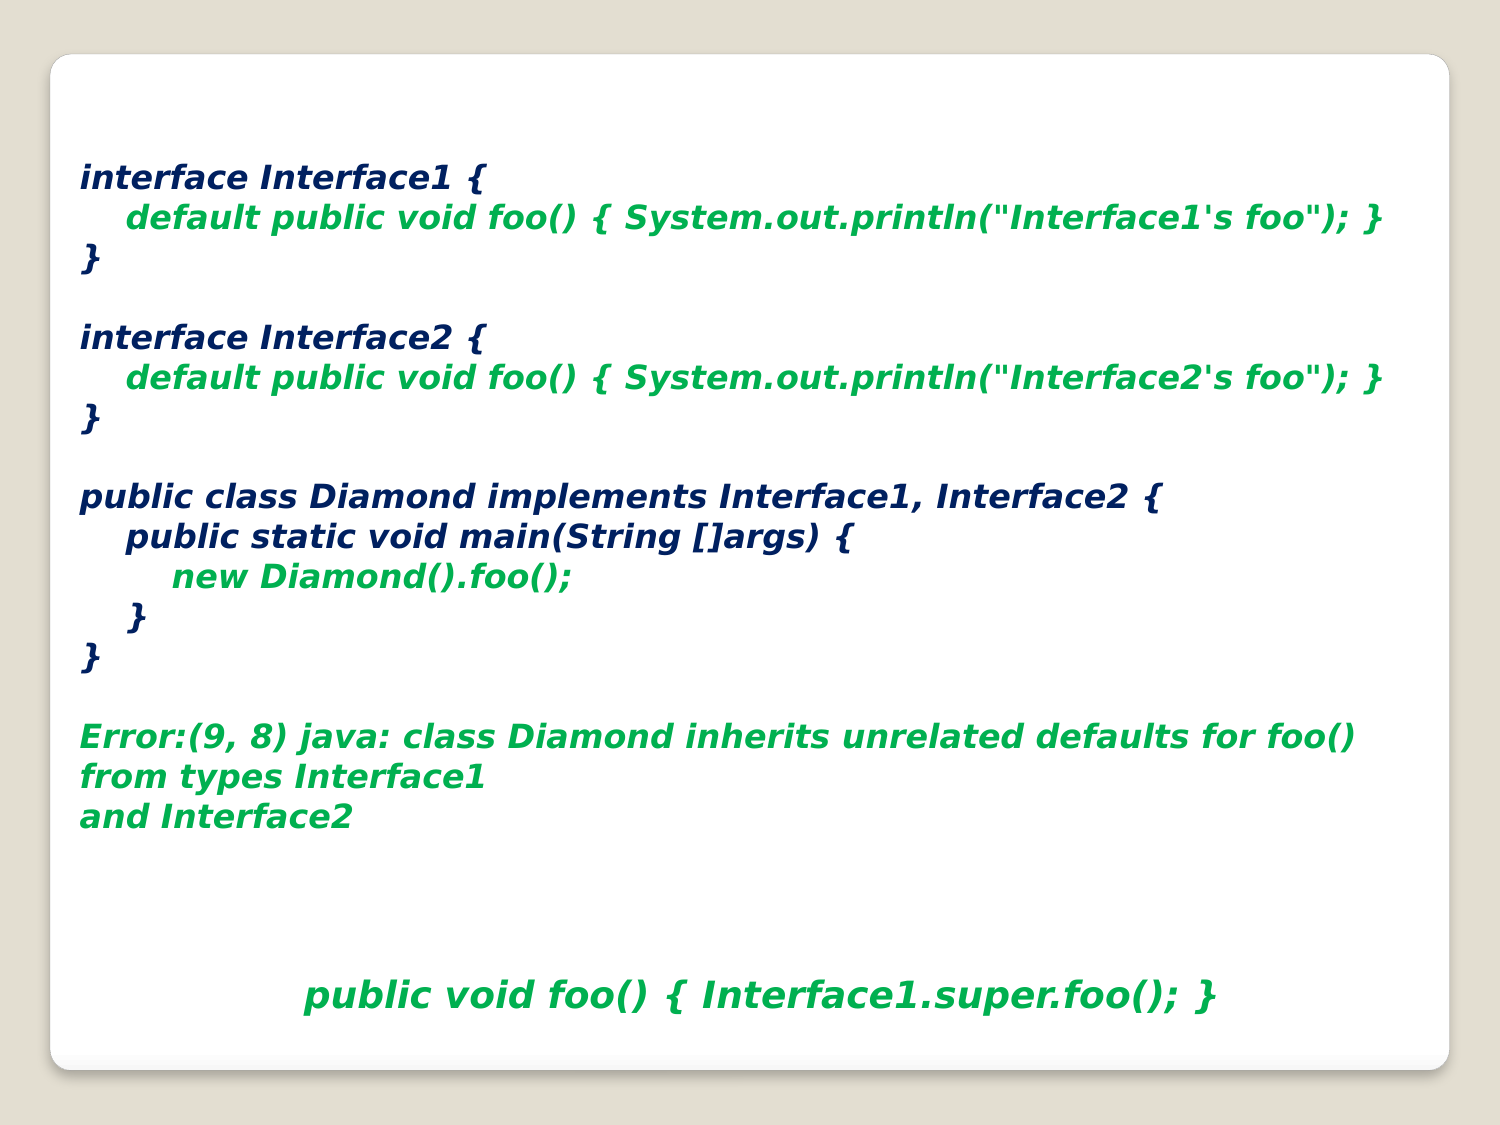

interface Interface1 {
    default public void foo() { System.out.println("Interface1's foo"); }
}

interface Interface2 {
    default public void foo() { System.out.println("Interface2's foo"); }
}

public class Diamond implements Interface1, Interface2 {
    public static void main(String []args) {
        new Diamond().foo();
    }
}

Error:(9, 8) java: class Diamond inherits unrelated defaults for foo() from types Interface1
and Interface2
public void foo() { Interface1.super.foo(); }